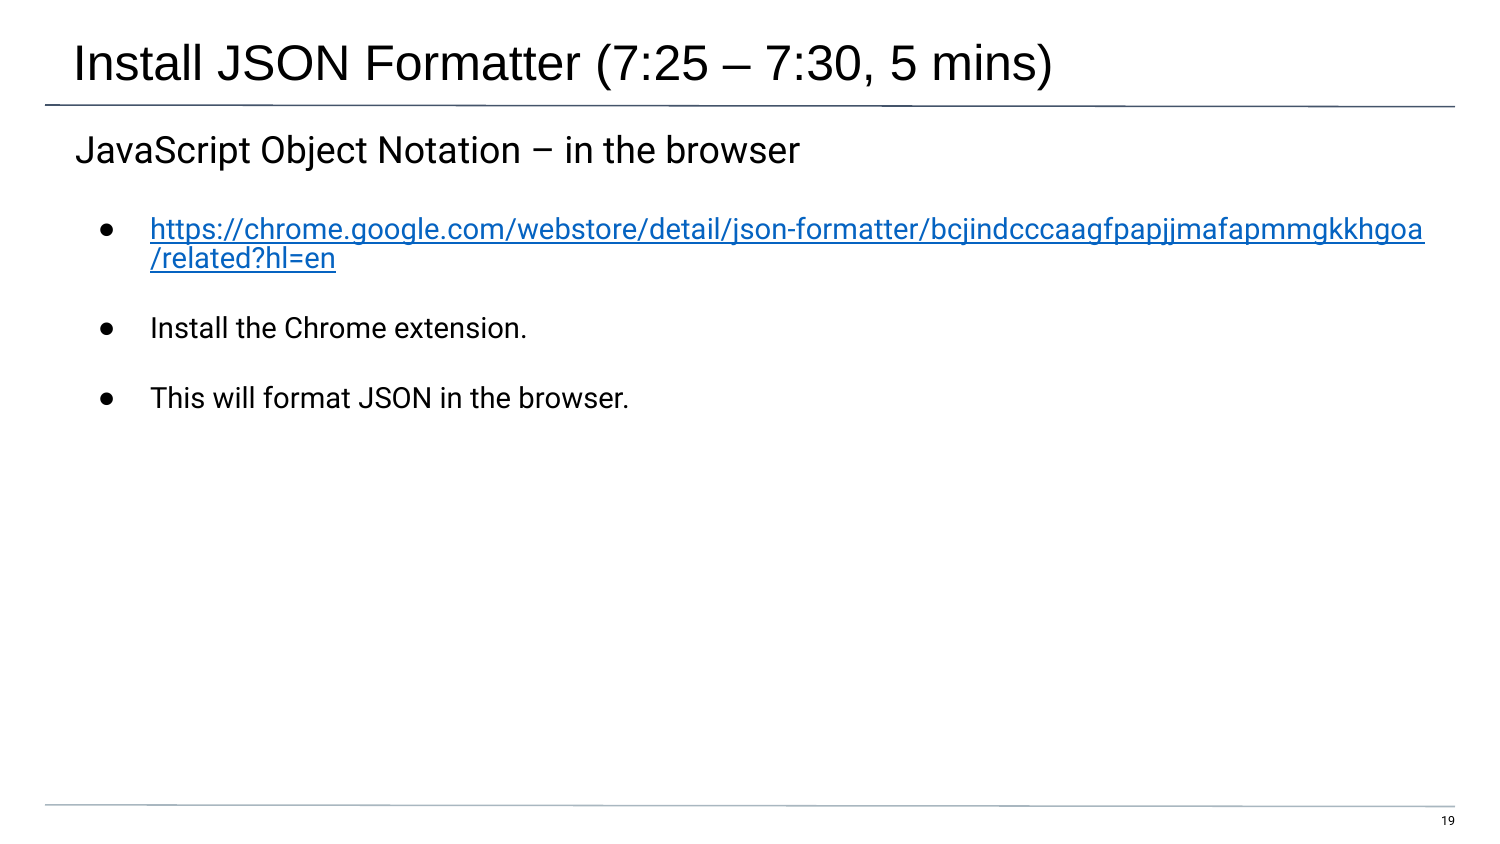

# Install JSON Formatter (7:25 – 7:30, 5 mins)
JavaScript Object Notation – in the browser
https://chrome.google.com/webstore/detail/json-formatter/bcjindcccaagfpapjjmafapmmgkkhgoa/related?hl=en

Install the Chrome extension.

This will format JSON in the browser.